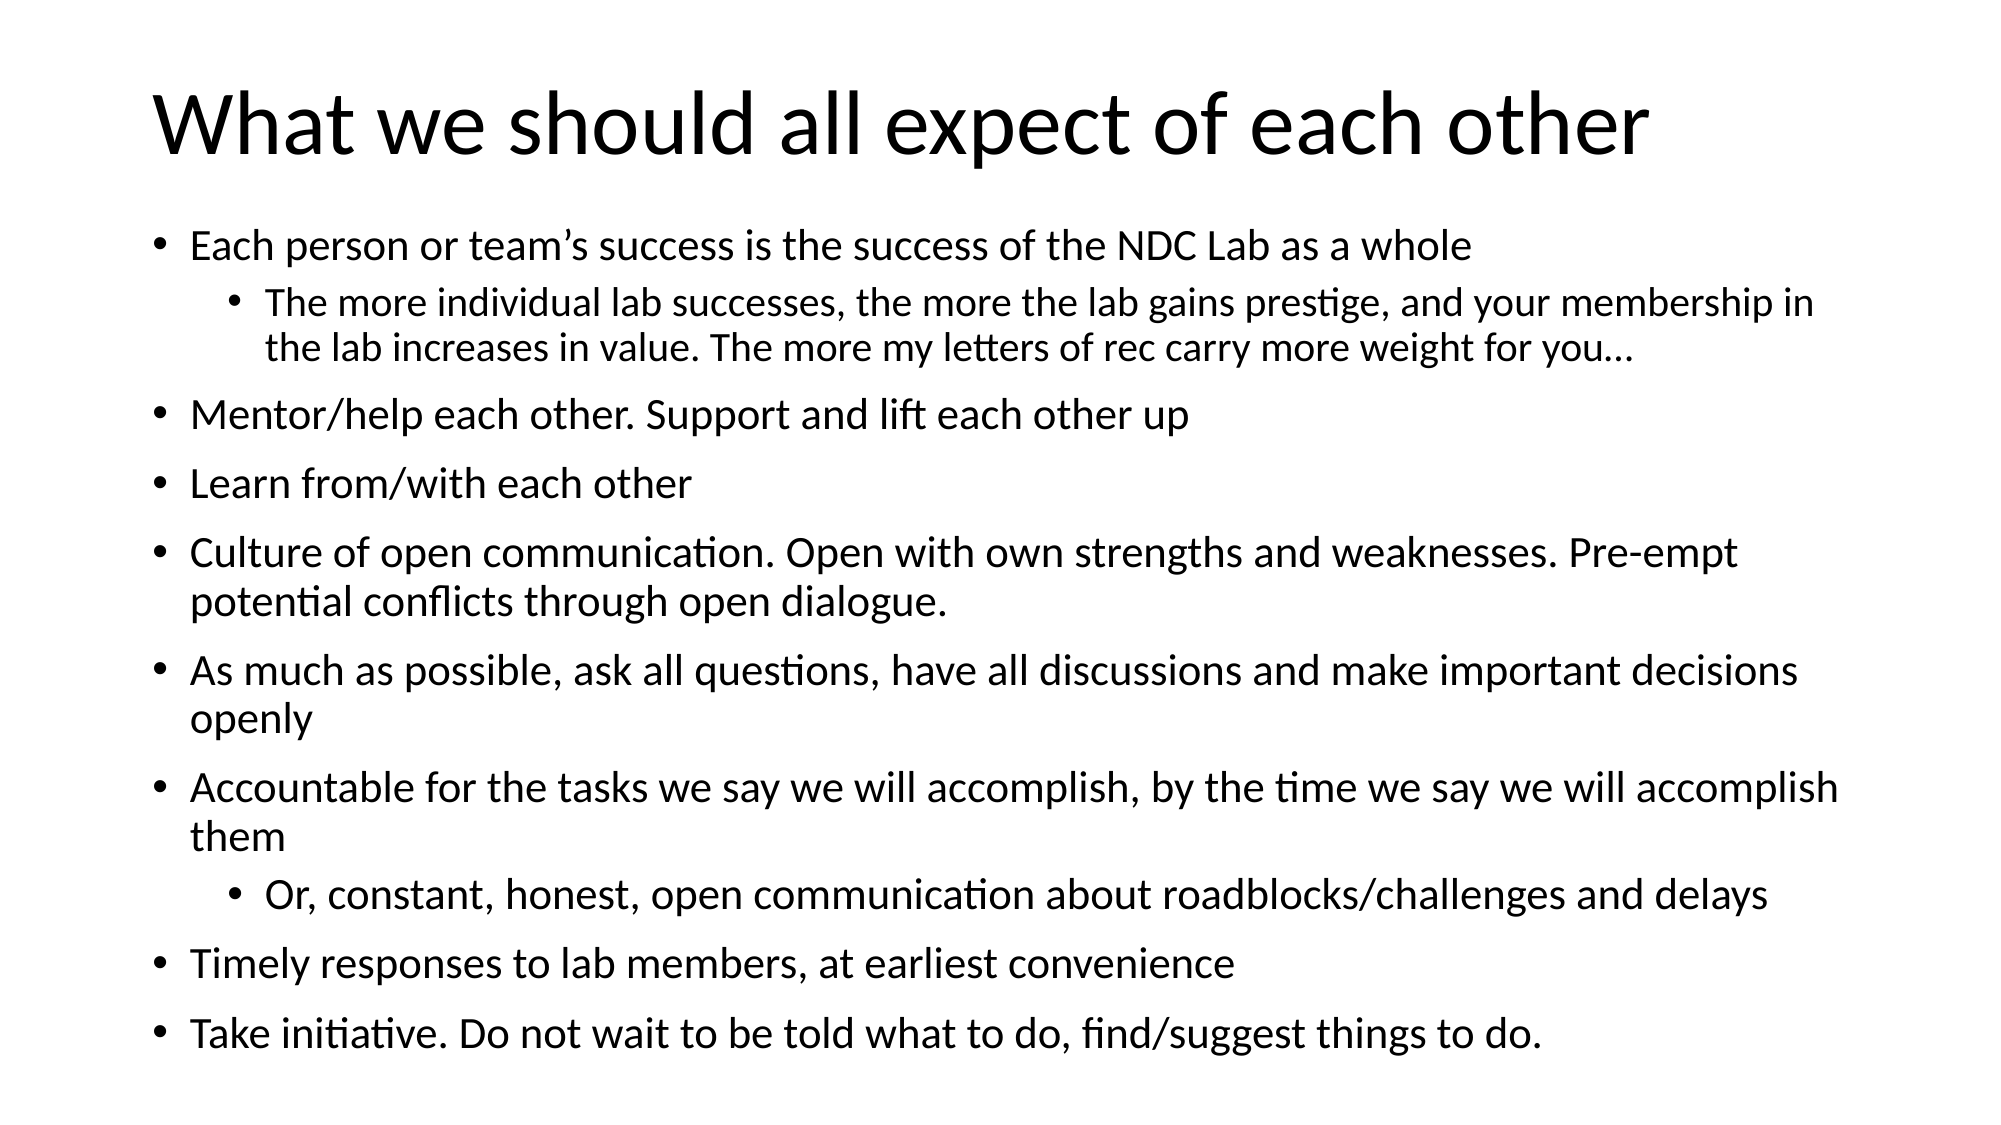

# What we should all expect of each other
Each person or team’s success is the success of the NDC Lab as a whole
The more individual lab successes, the more the lab gains prestige, and your membership in the lab increases in value. The more my letters of rec carry more weight for you…
Mentor/help each other. Support and lift each other up
Learn from/with each other
Culture of open communication. Open with own strengths and weaknesses. Pre-empt potential conflicts through open dialogue.
As much as possible, ask all questions, have all discussions and make important decisions openly
Accountable for the tasks we say we will accomplish, by the time we say we will accomplish them
Or, constant, honest, open communication about roadblocks/challenges and delays
Timely responses to lab members, at earliest convenience
Take initiative. Do not wait to be told what to do, find/suggest things to do.